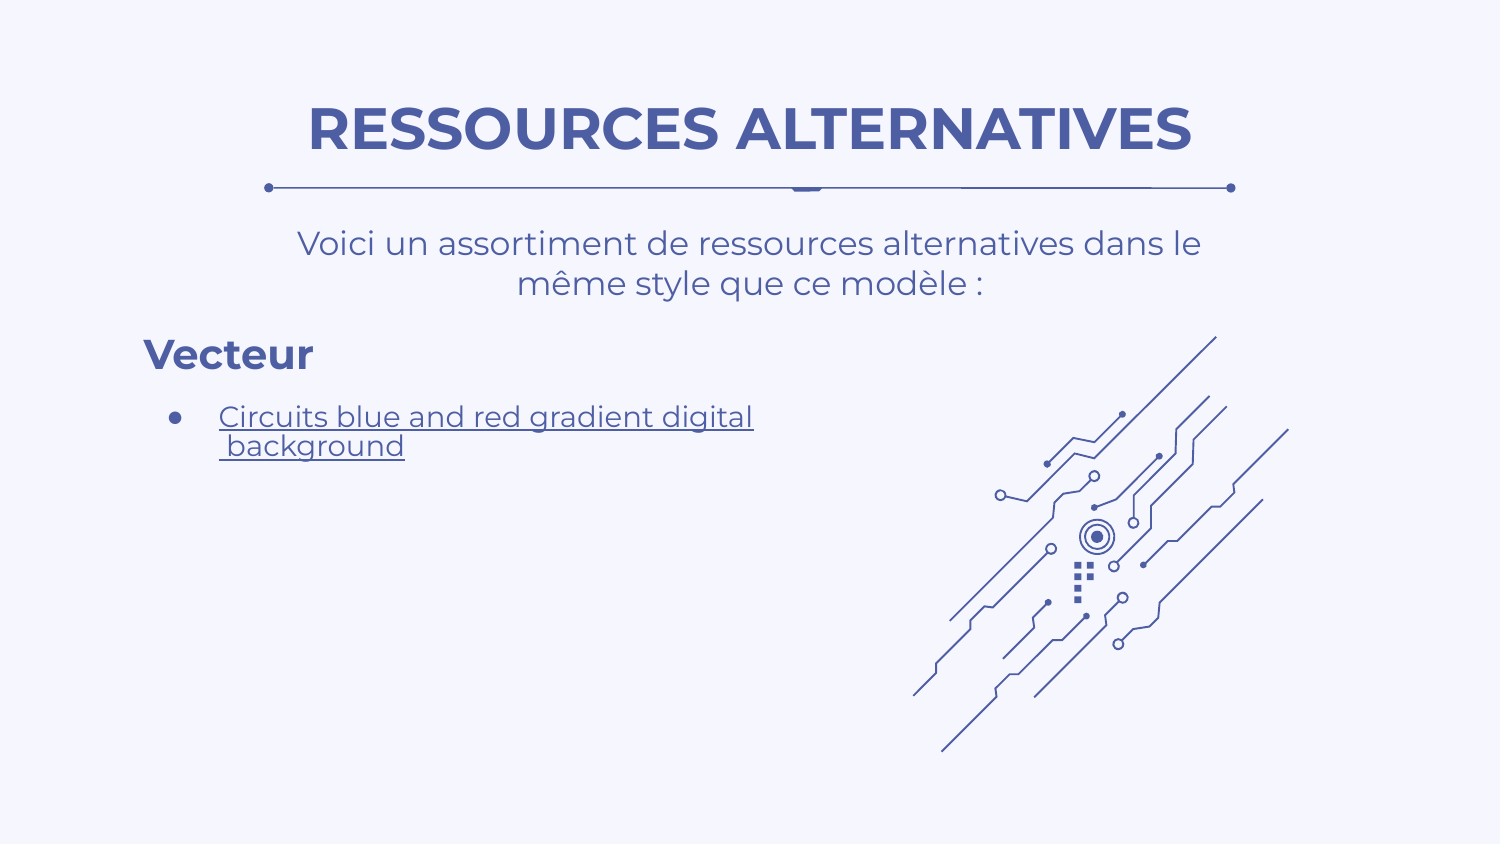

# RESSOURCES ALTERNATIVES

Voici un assortiment de ressources alternatives dans le même style que ce modèle :
Vecteur
Circuits blue and red gradient digital background